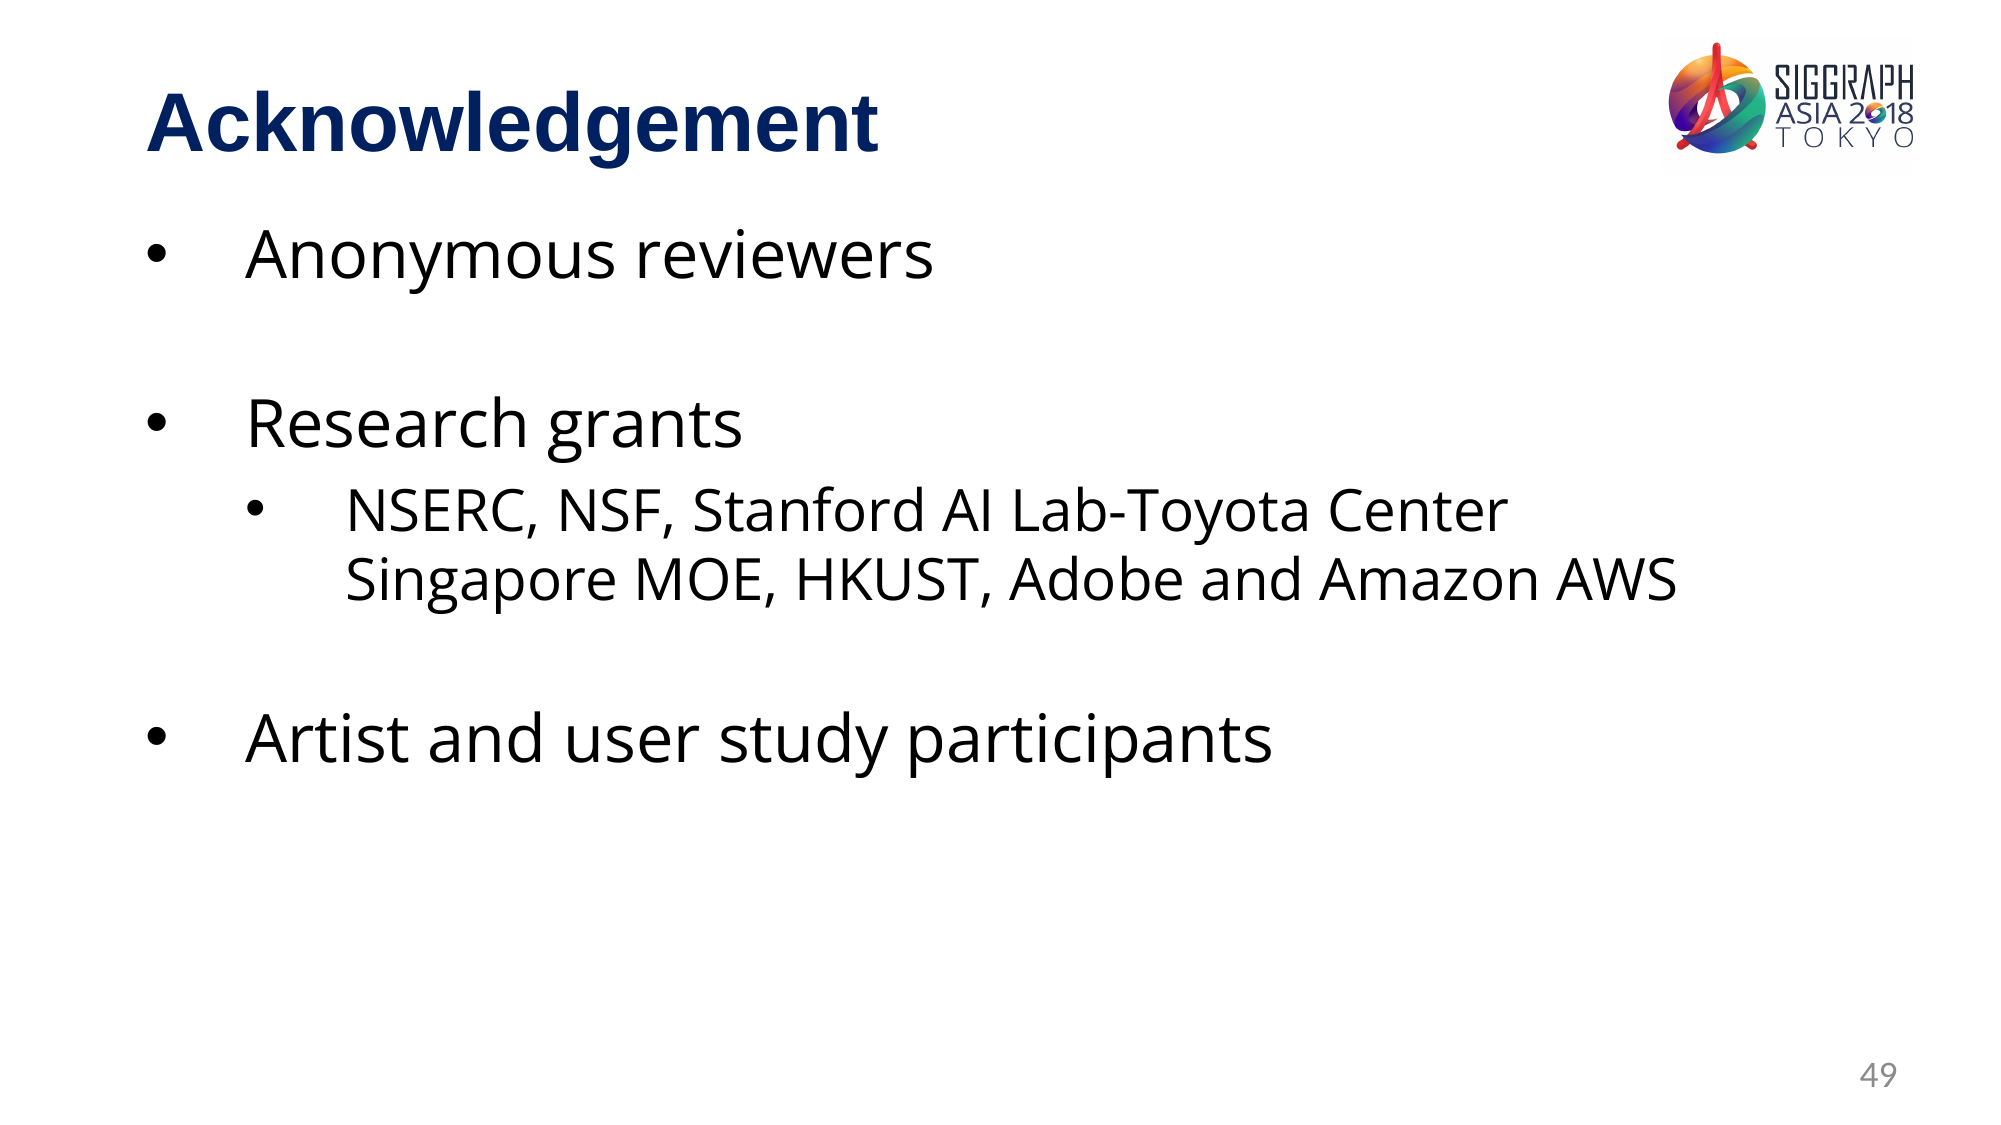

# Acknowledgement
Anonymous reviewers

Research grants
NSERC, NSF, Stanford AI Lab-Toyota Center
Singapore MOE, HKUST, Adobe and Amazon AWS
Artist and user study participants

49